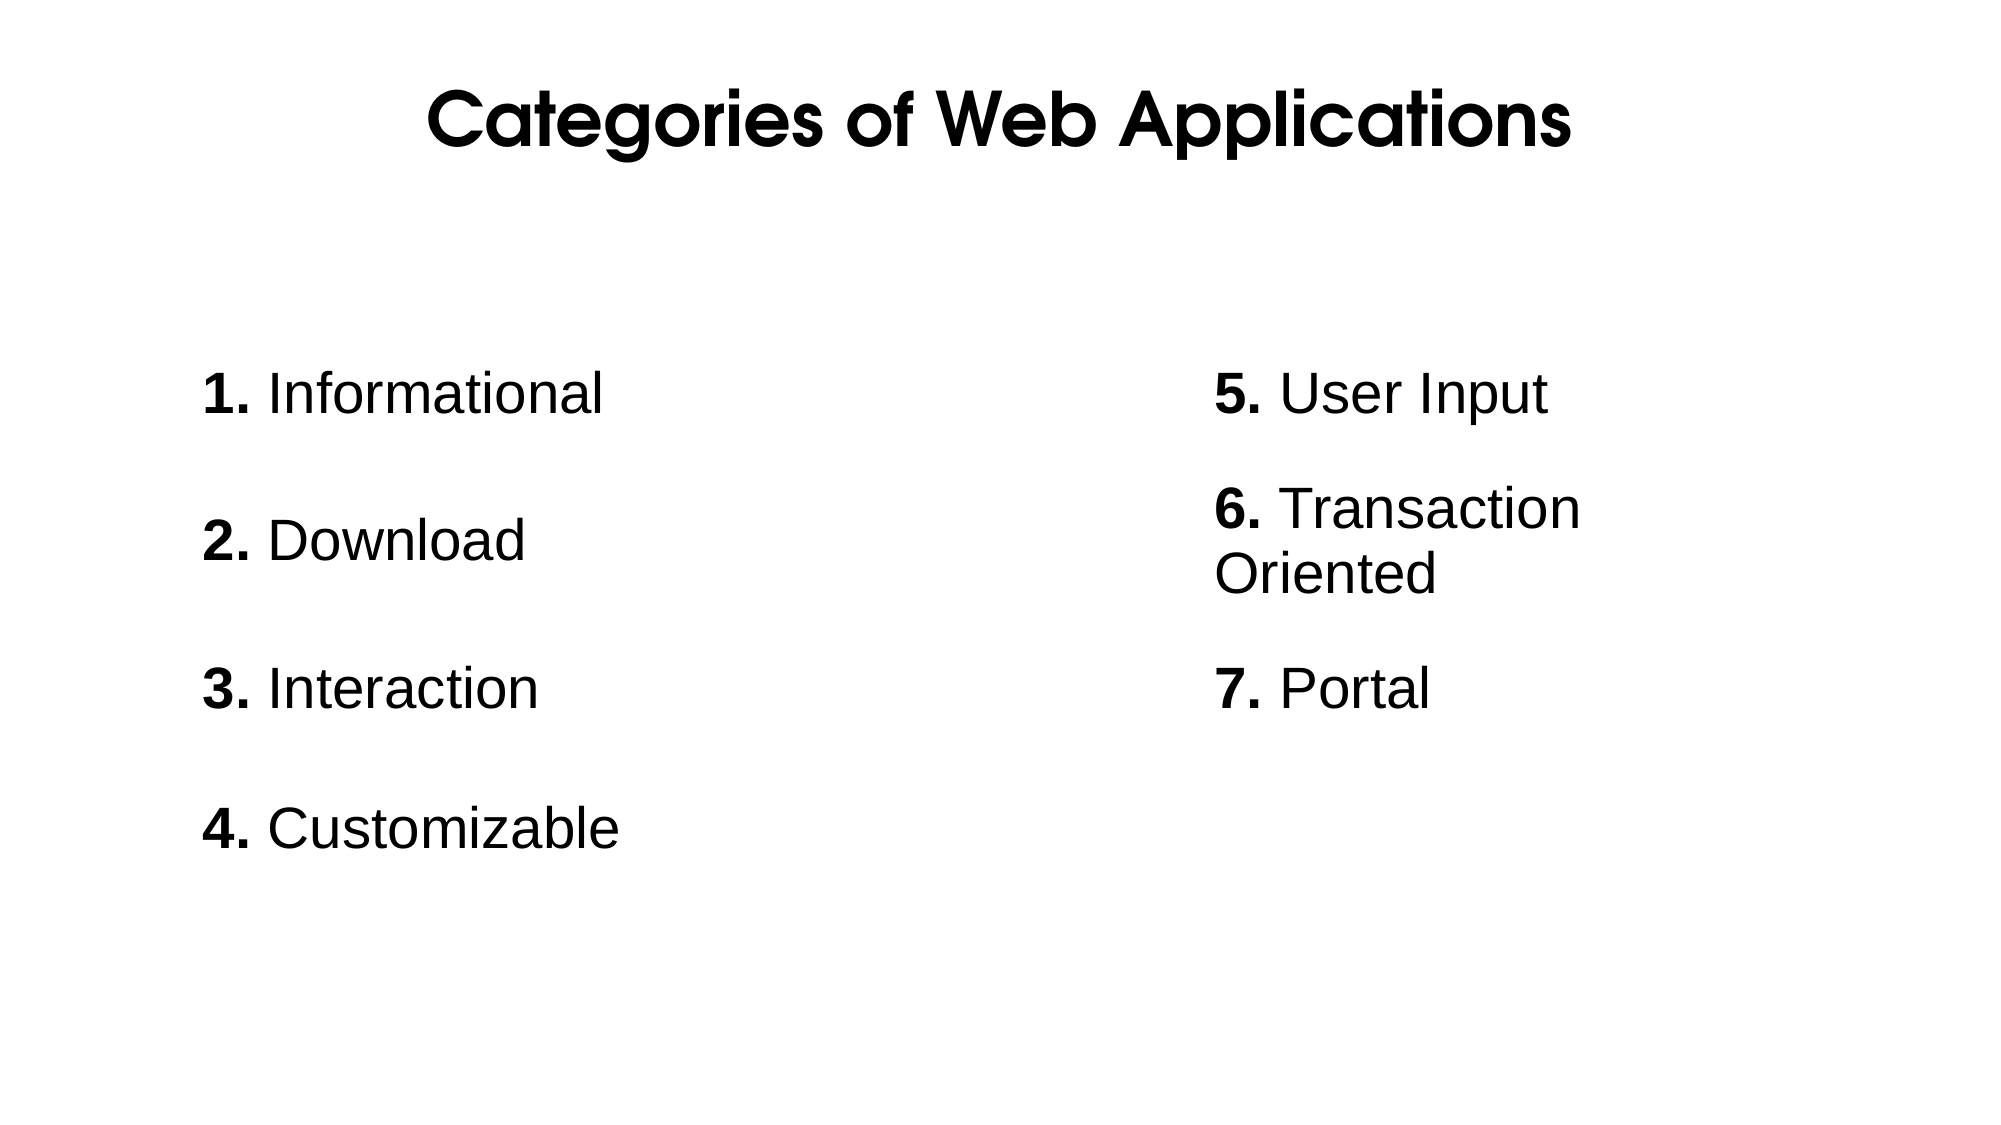

Categories of Web Applications
| 1. Informational | 5. User Input |
| --- | --- |
| 2. Download | 6. Transaction Oriented |
| 3. Interaction | 7. Portal |
| 4. Customizable |  |